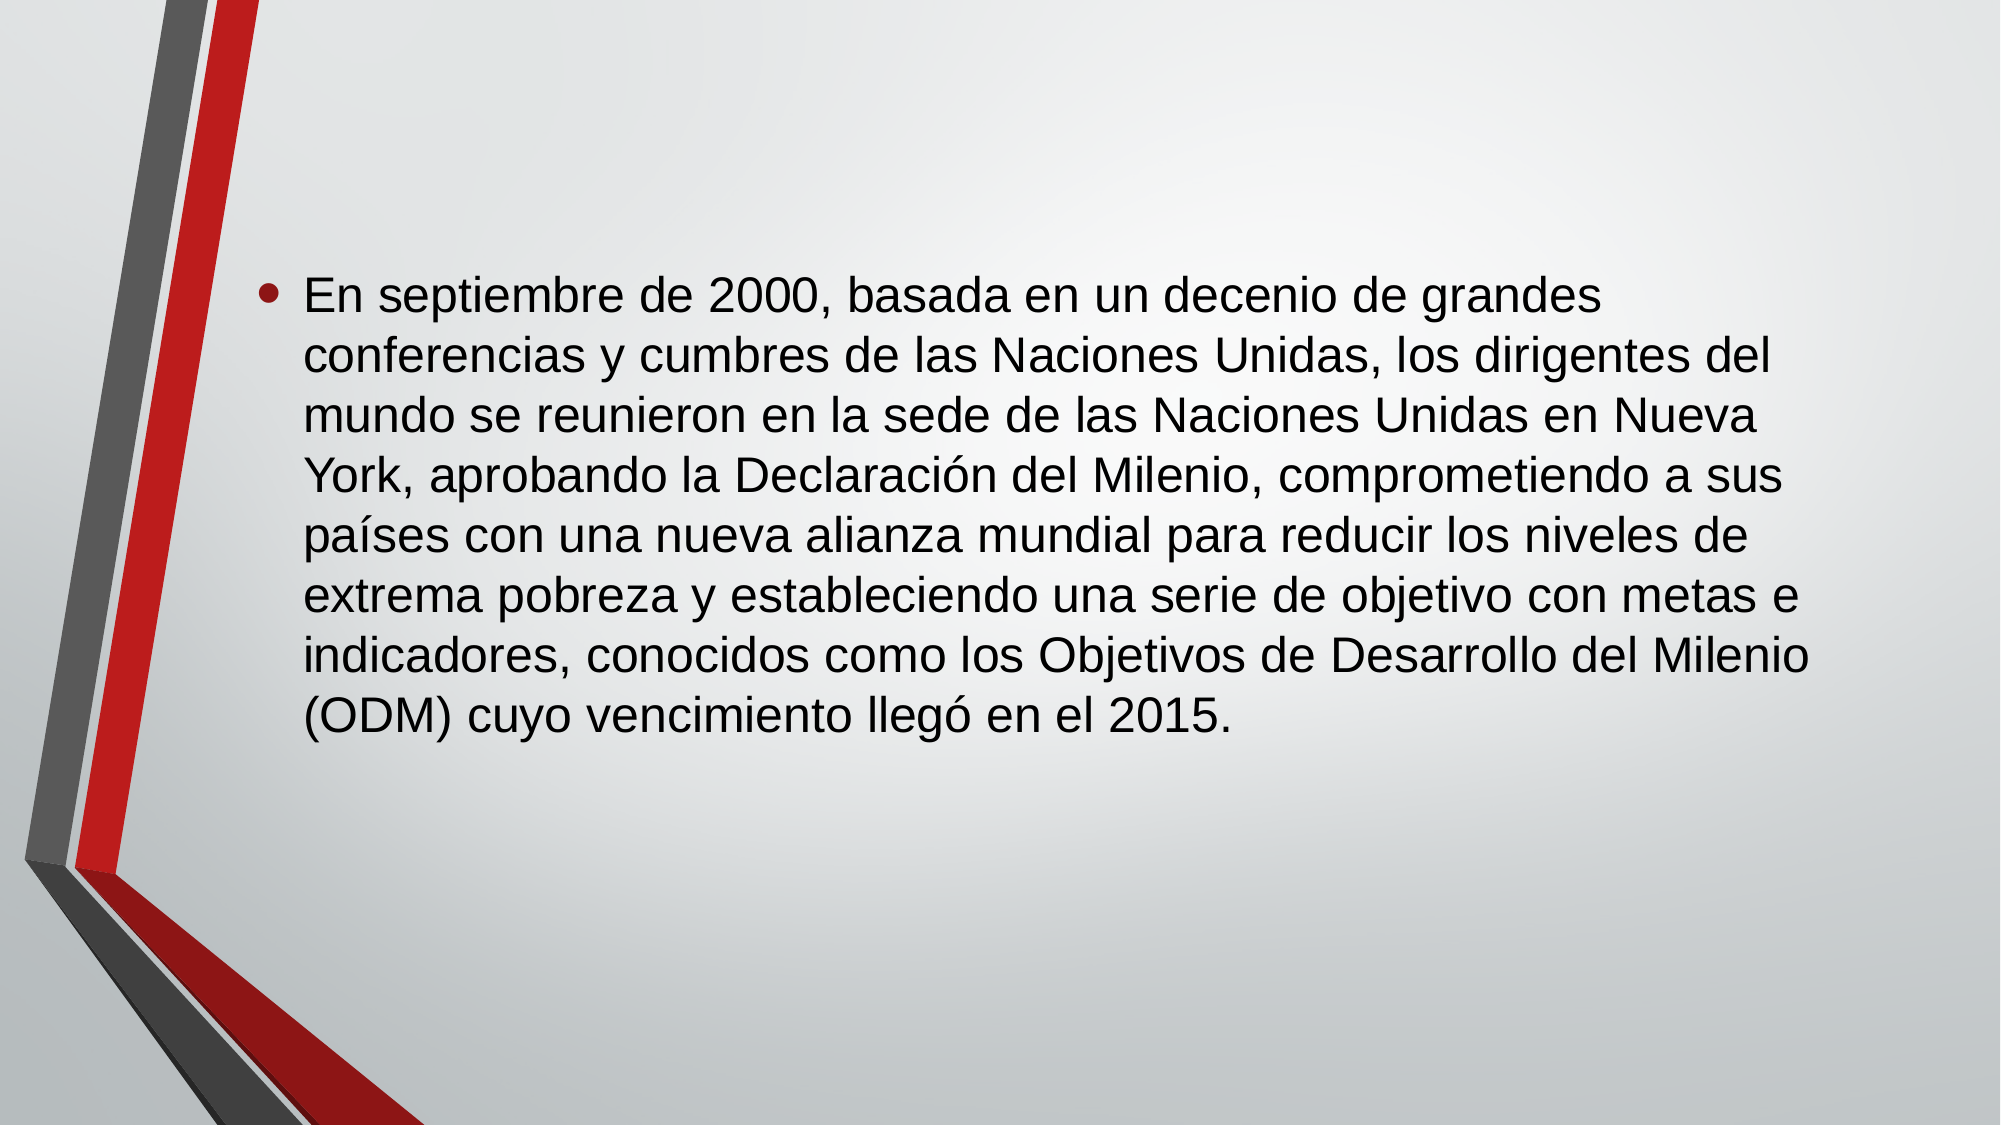

En septiembre de 2000, basada en un decenio de grandes conferencias y cumbres de las Naciones Unidas, los dirigentes del mundo se reunieron en la sede de las Naciones Unidas en Nueva York, aprobando la Declaración del Milenio, comprometiendo a sus países con una nueva alianza mundial para reducir los niveles de extrema pobreza y estableciendo una serie de objetivo con metas e indicadores, conocidos como los Objetivos de Desarrollo del Milenio (ODM) cuyo vencimiento llegó en el 2015.